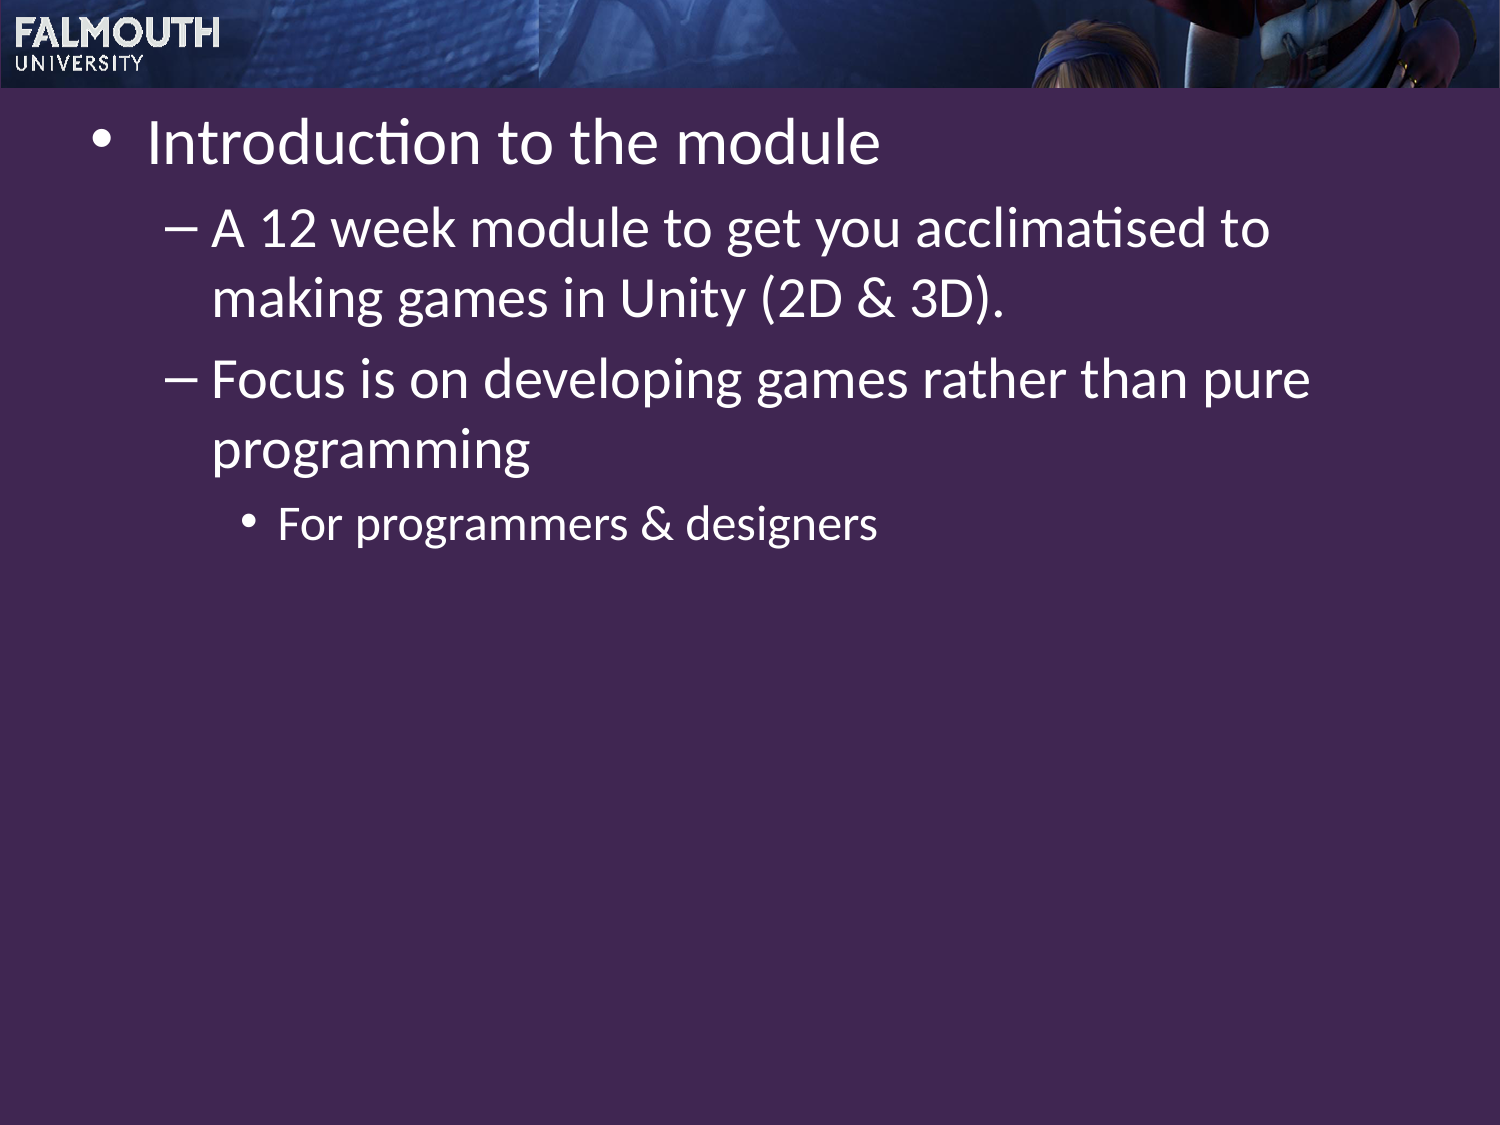

Introduction to the module
A 12 week module to get you acclimatised to making games in Unity (2D & 3D).
Focus is on developing games rather than pure programming
For programmers & designers